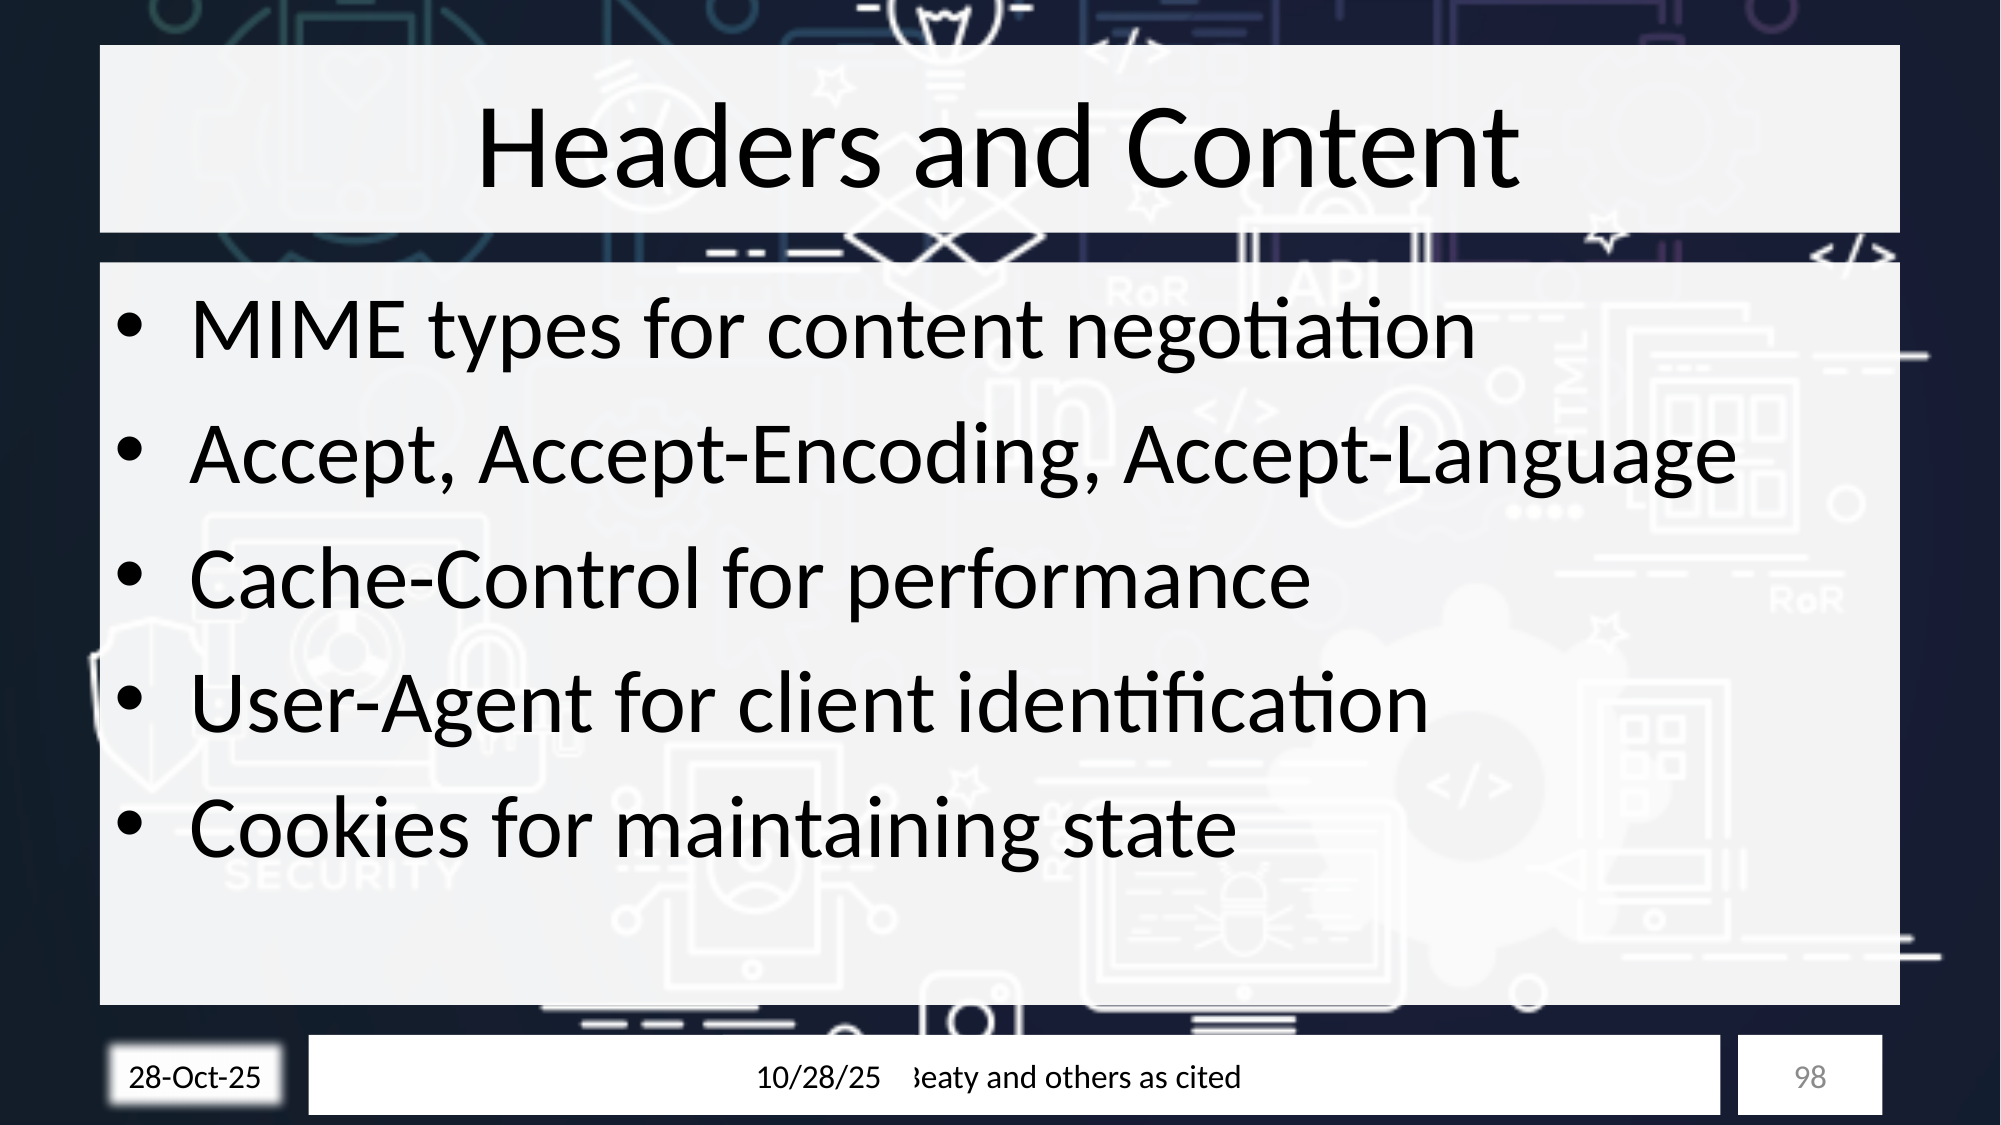

# Headers and Content
MIME types for content negotiation
Accept, Accept-Encoding, Accept-Language
Cache-Control for performance
User-Agent for client identification
Cookies for maintaining state

© Steve Beaty and others as cited
98
10/28/25